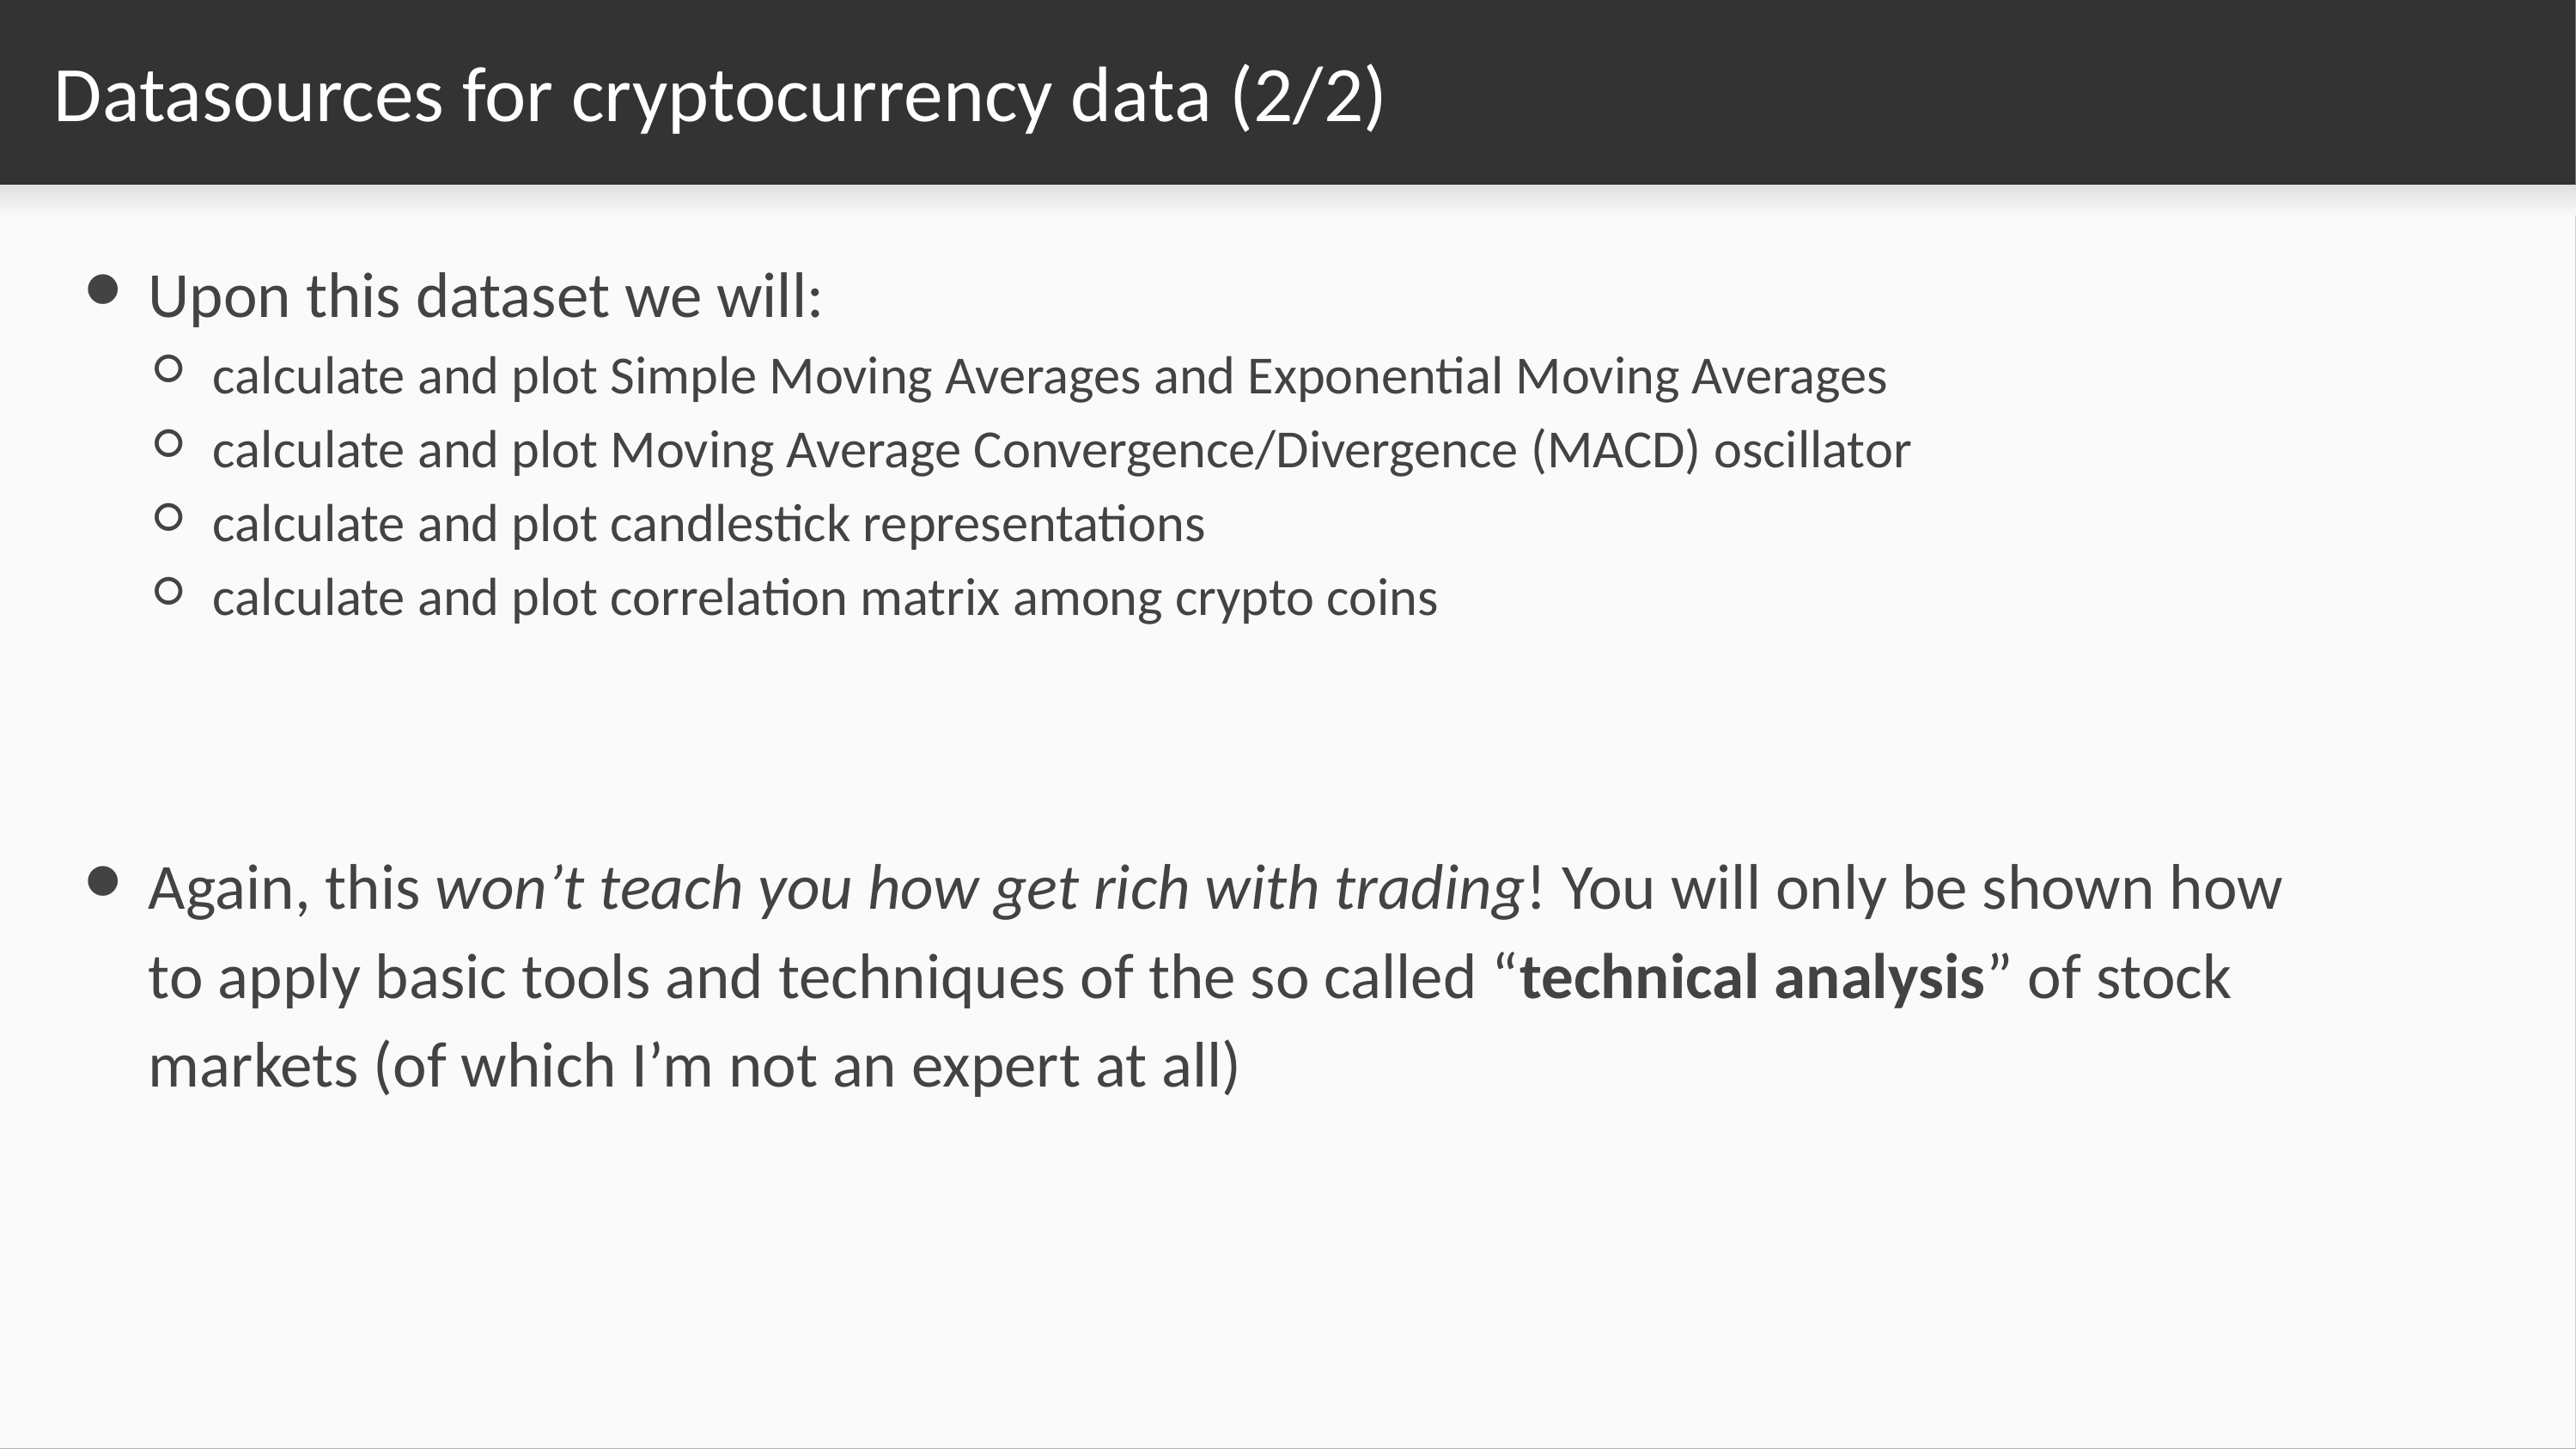

# Datasources for cryptocurrency data (2/2)
Upon this dataset we will:
calculate and plot Simple Moving Averages and Exponential Moving Averages
calculate and plot Moving Average Convergence/Divergence (MACD) oscillator
calculate and plot candlestick representations
calculate and plot correlation matrix among crypto coins
Again, this won’t teach you how get rich with trading! You will only be shown how to apply basic tools and techniques of the so called “technical analysis” of stock markets (of which I’m not an expert at all)